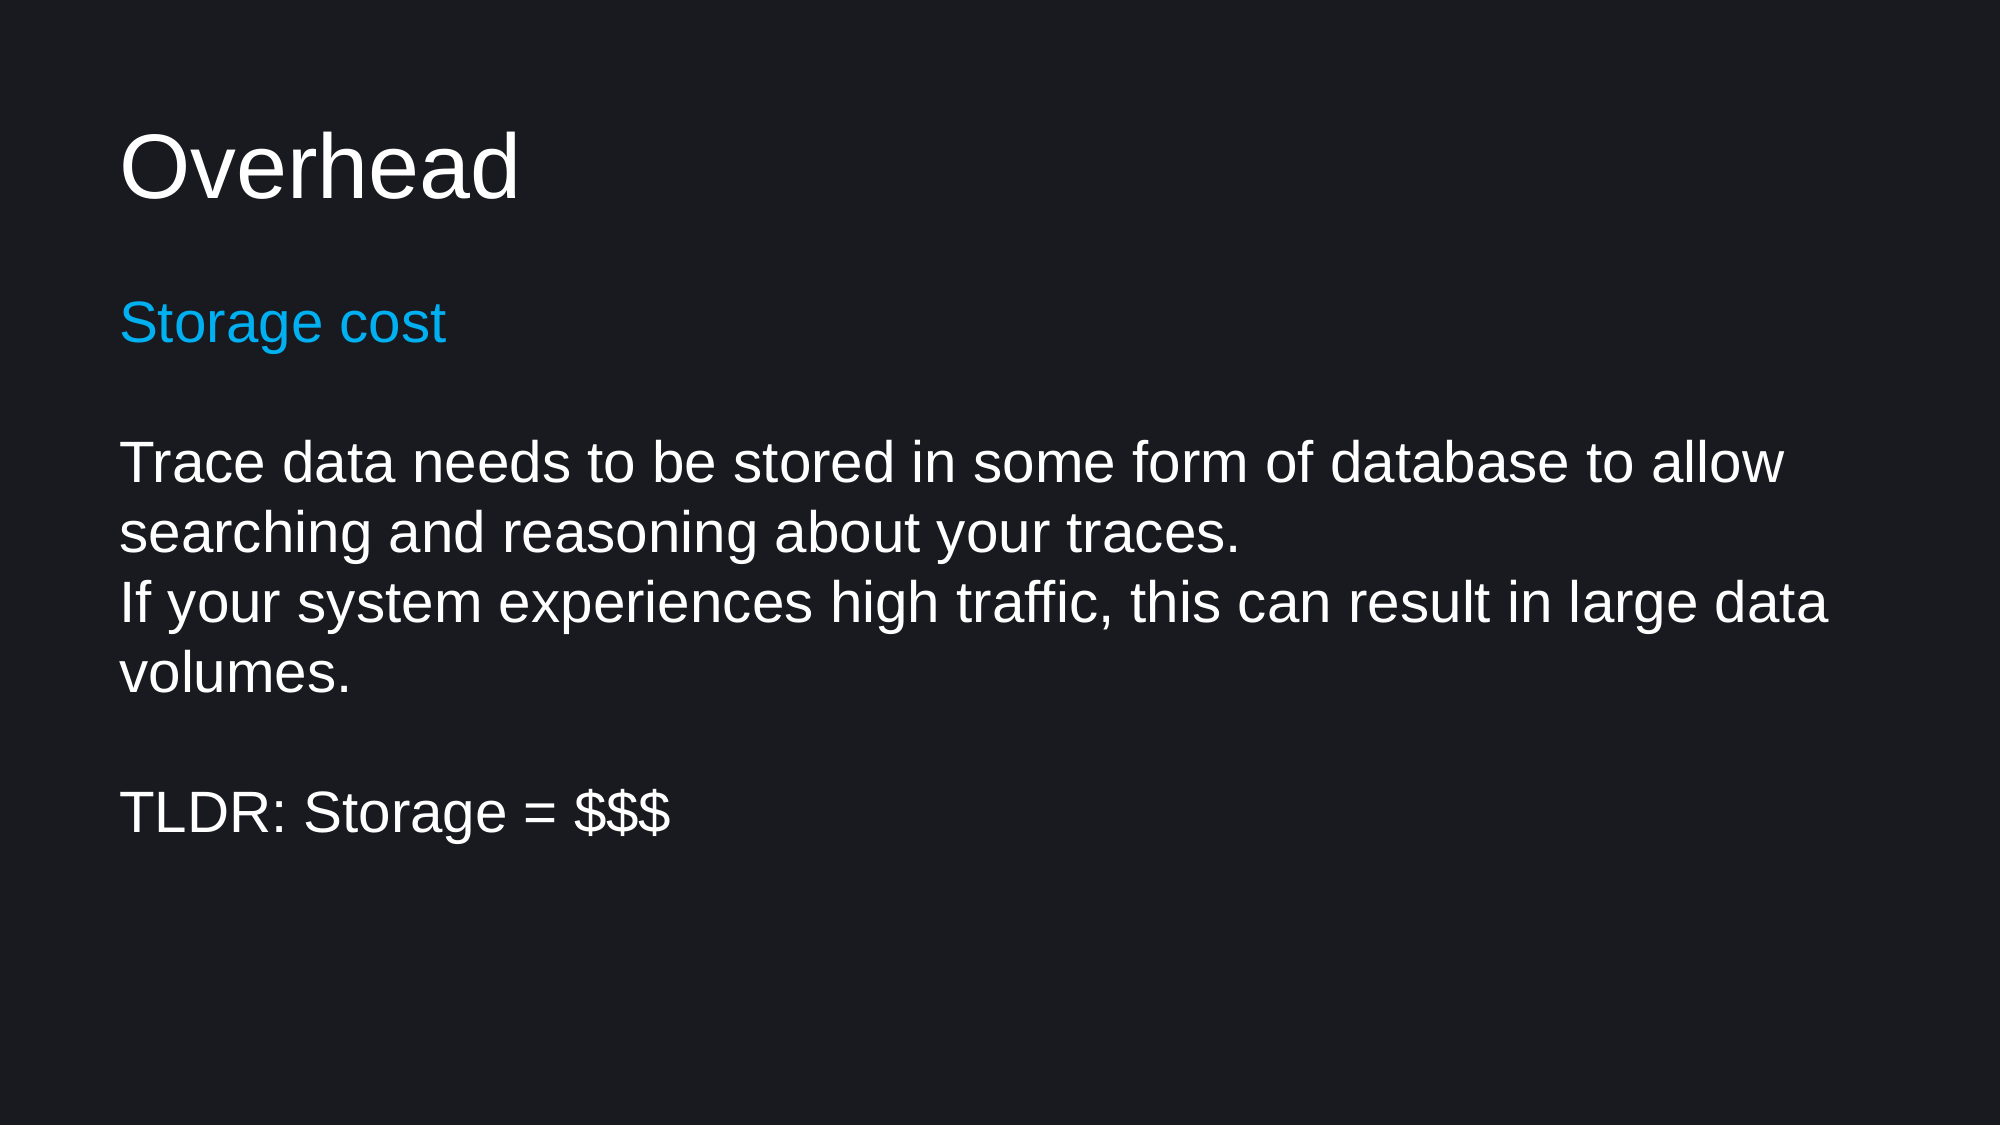

# Overhead
Storage cost
Trace data needs to be stored in some form of database to allow searching and reasoning about your traces.
If your system experiences high traffic, this can result in large data volumes.

TLDR: Storage = $$$